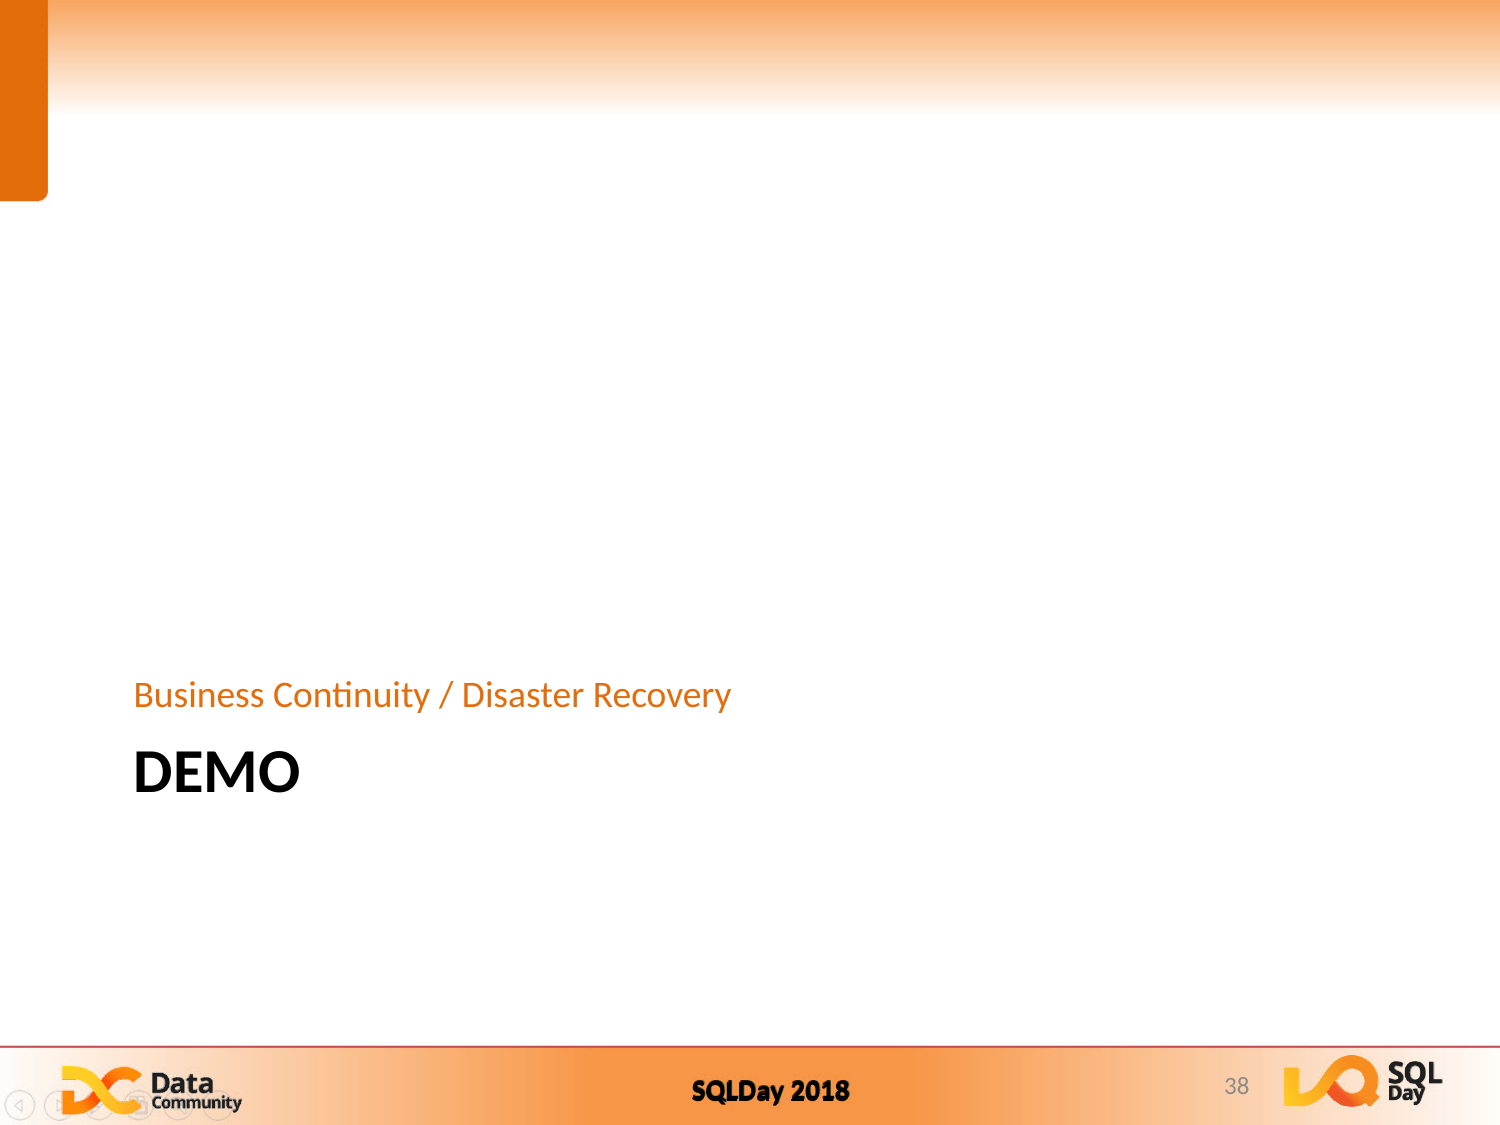

Business Continuity / Disaster Recovery
# DEMO
38